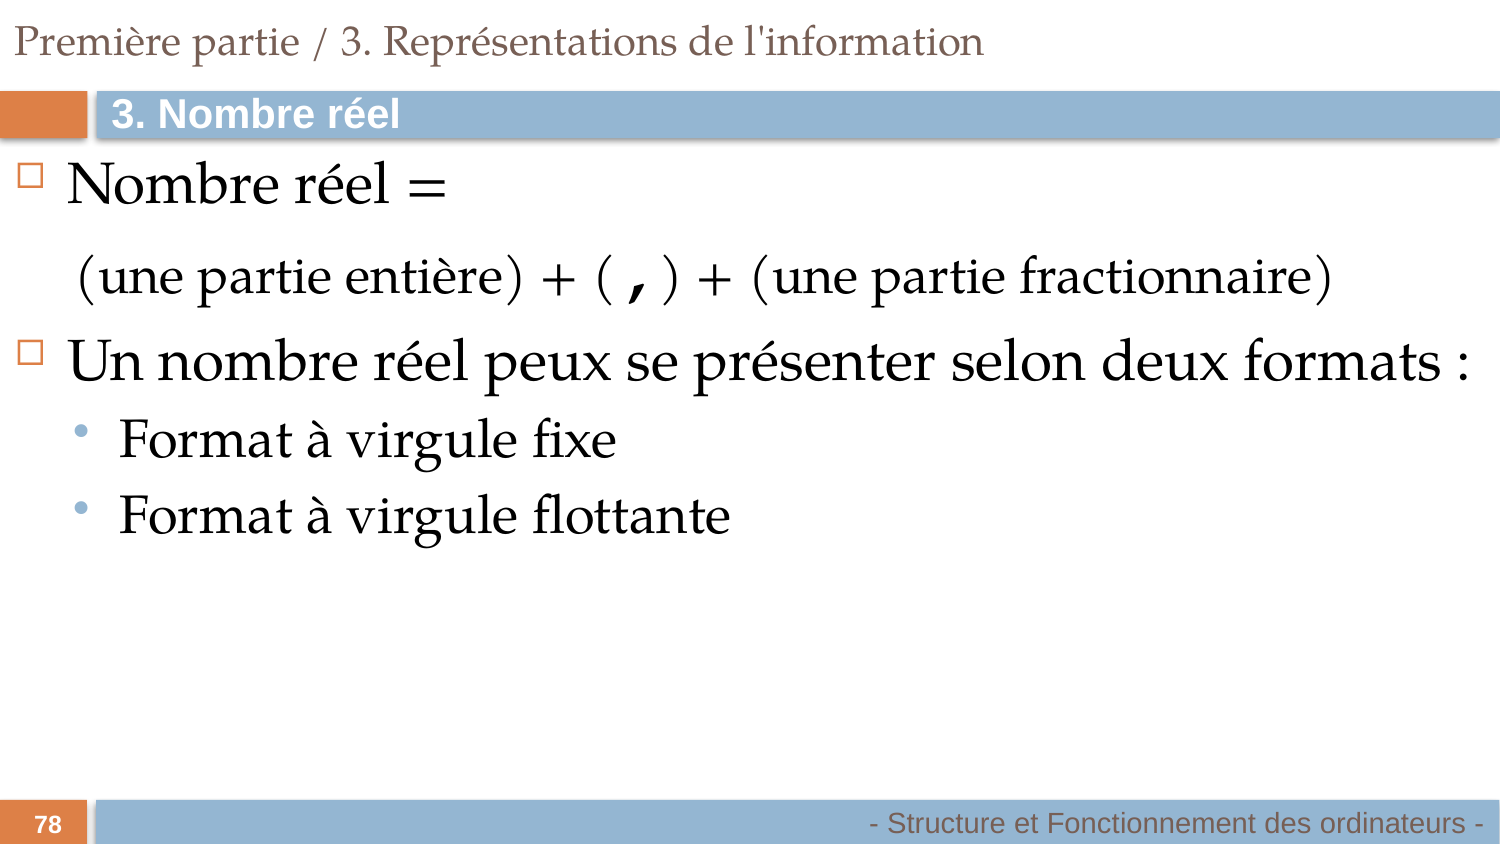

# Première partie / 3. Représentations de l'information
3. Nombre réel
Nombre réel =
(une partie entière) + ( , ) + (une partie fractionnaire)
Un nombre réel peux se présenter selon deux formats :
Format à virgule fixe
Format à virgule flottante
- Structure et Fonctionnement des ordinateurs -